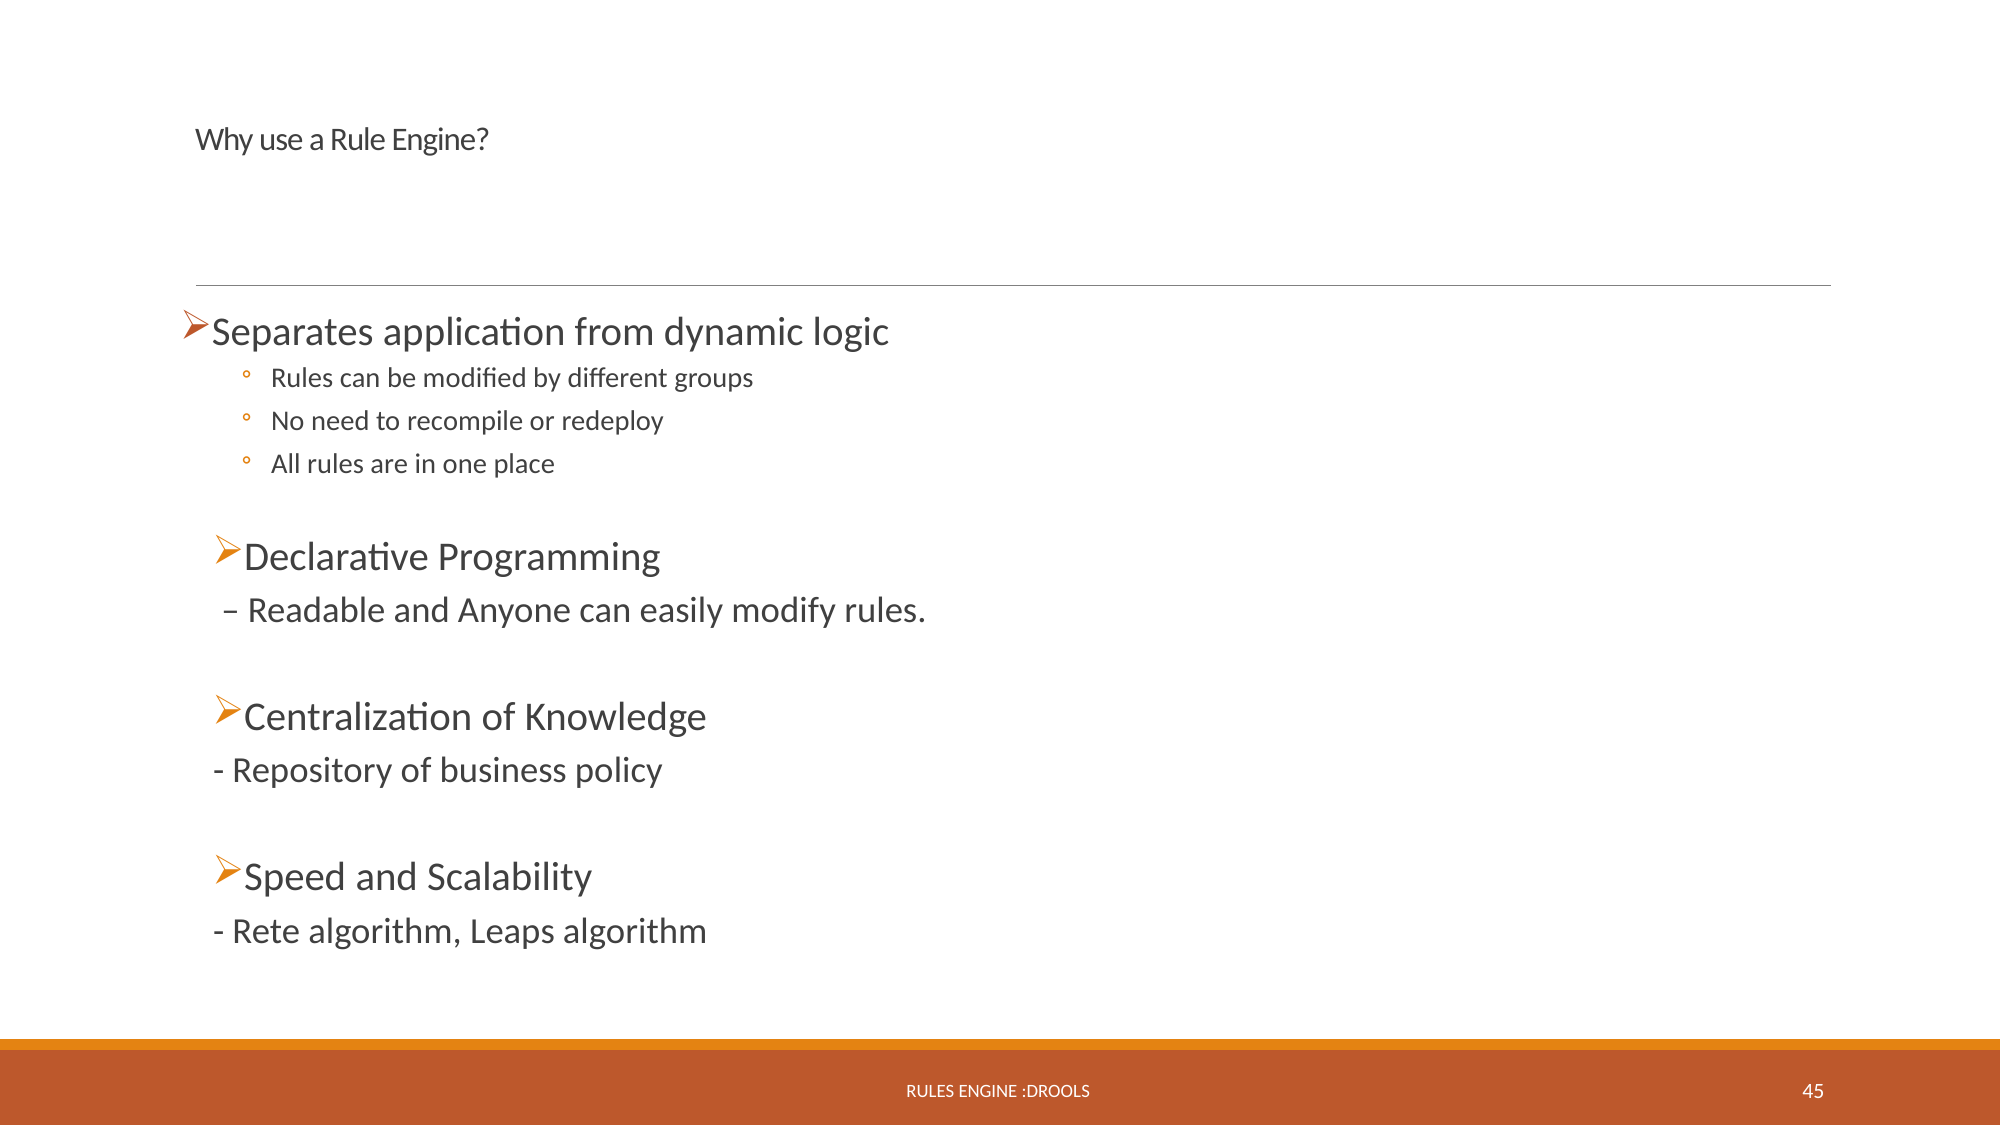

# Why use a Rule Engine?
Separates application from dynamic logic
Rules can be modified by different groups
No need to recompile or redeploy
All rules are in one place

Declarative Programming
     – Readable and Anyone can easily modify rules.

Centralization of Knowledge
    - Repository of business policy

Speed and Scalability
    - Rete algorithm, Leaps algorithm

Rules Engine :Drools
45